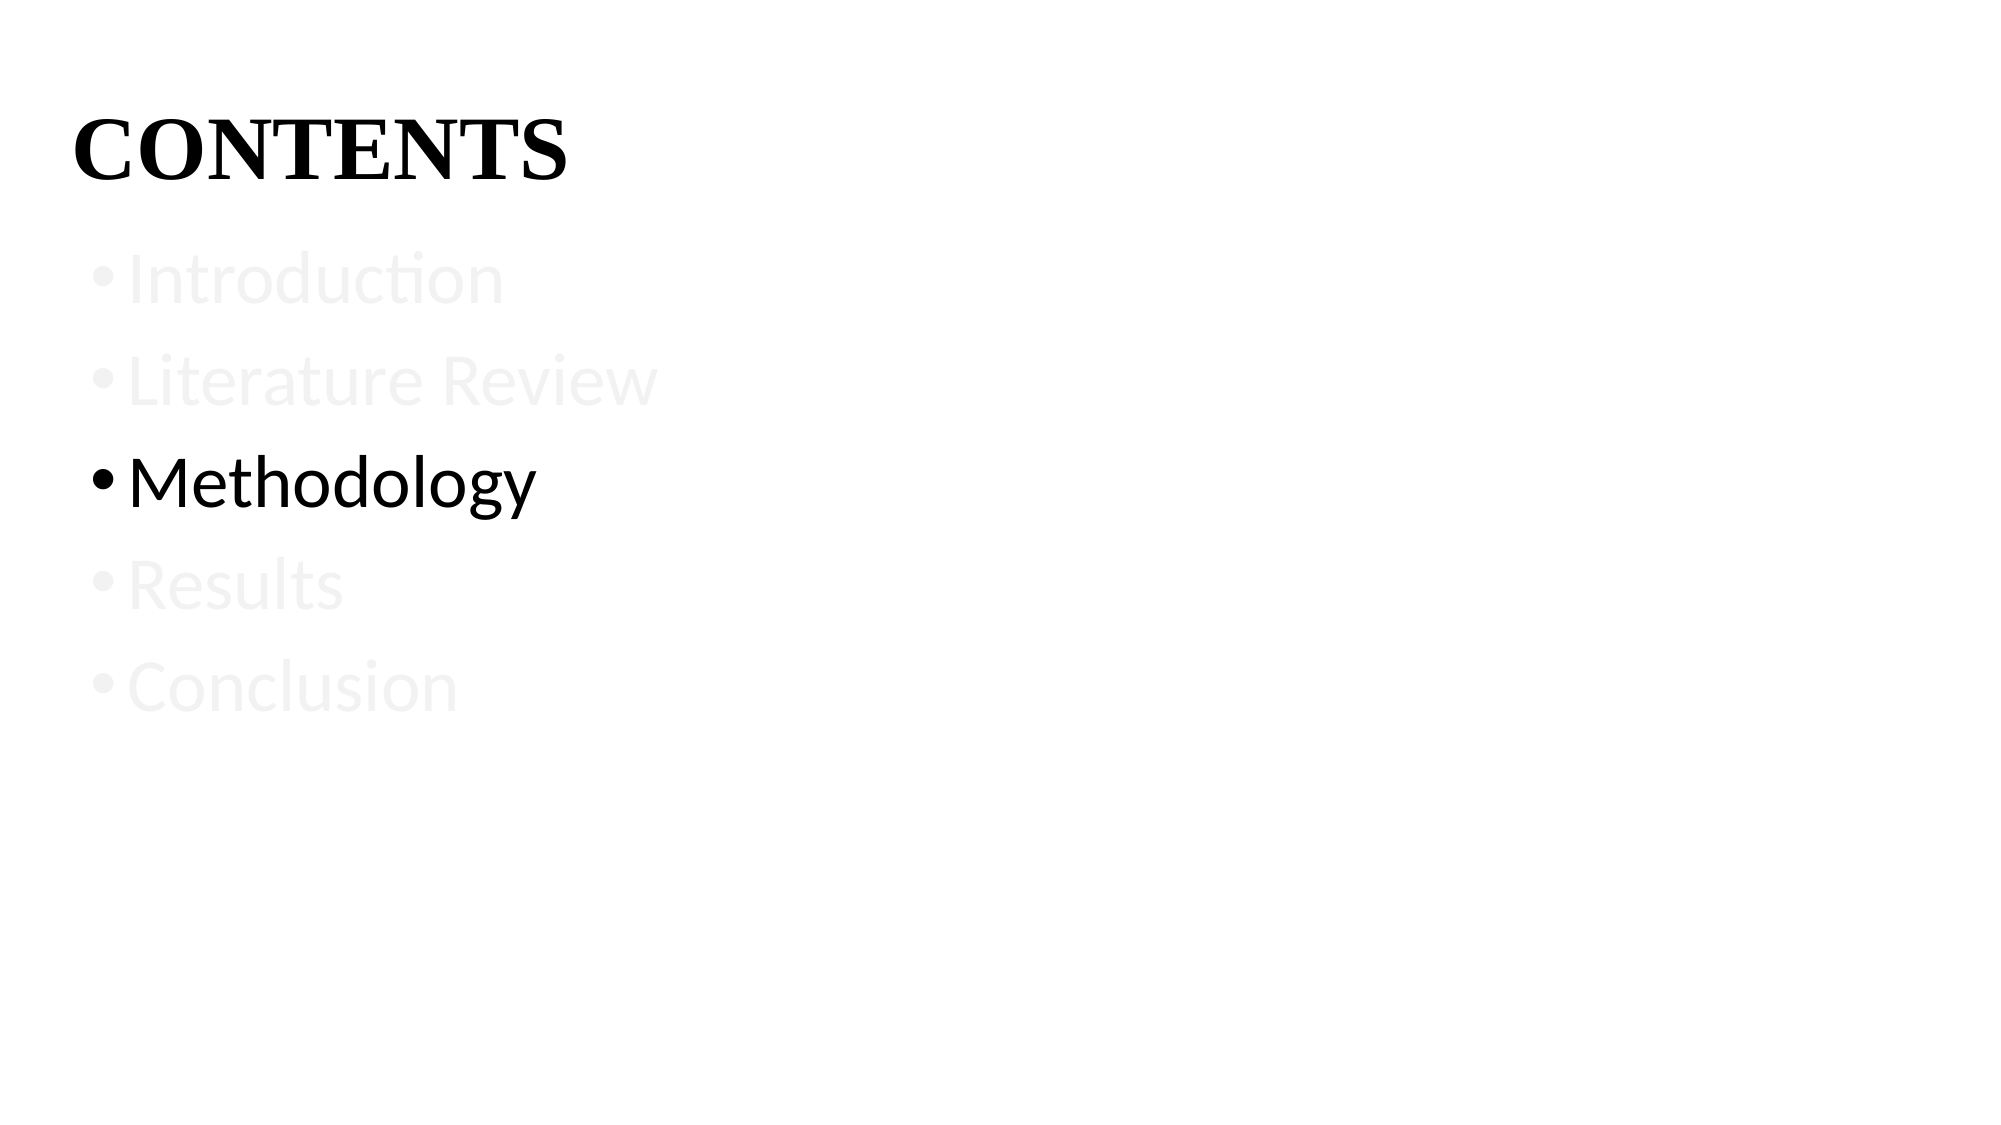

# CONTENTS
Introduction
Literature Review
Methodology
Results
Conclusion